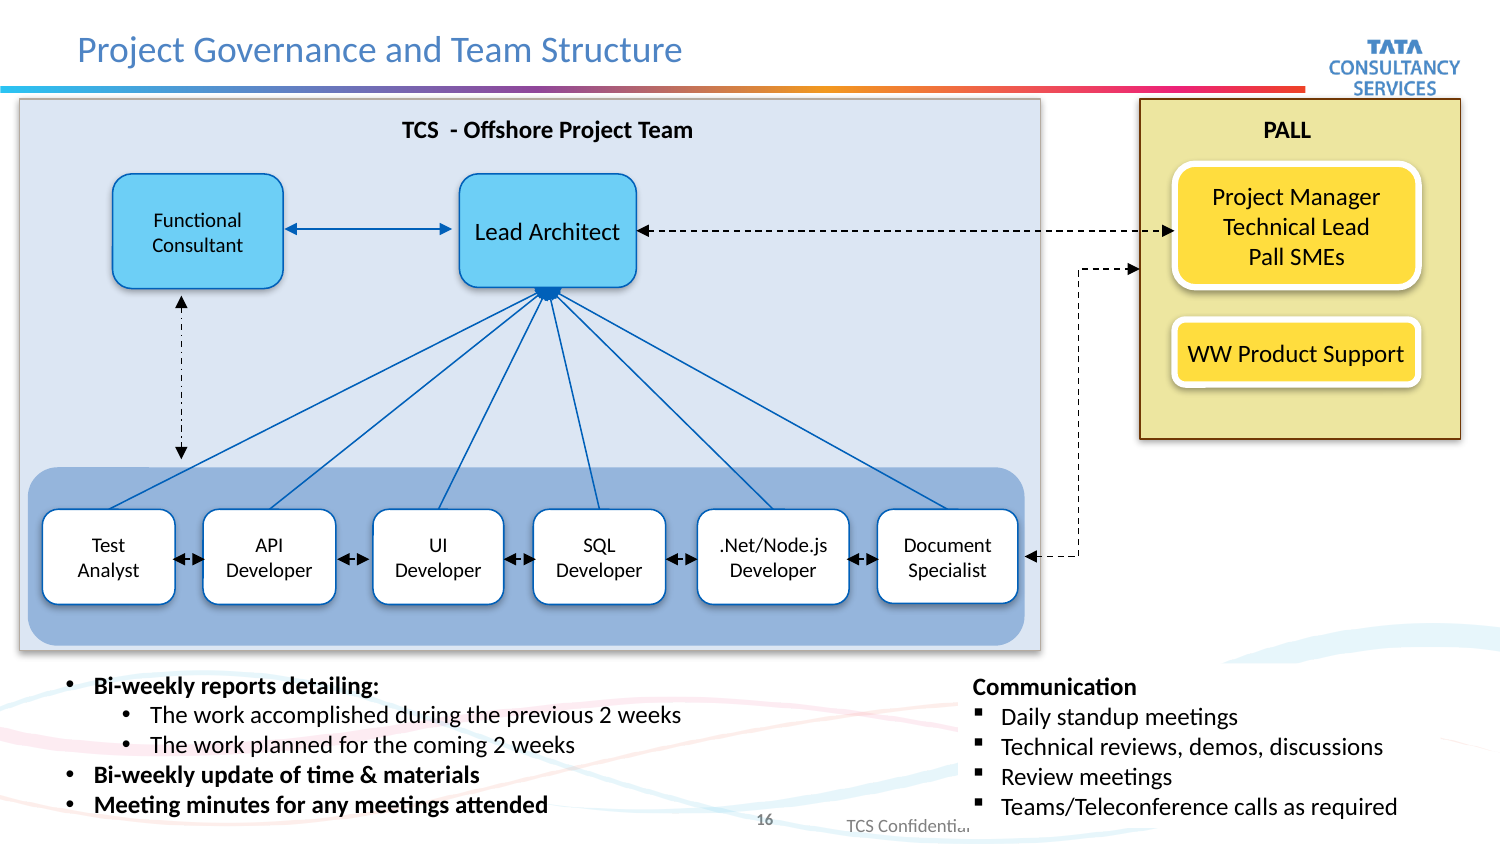

# Project Governance and Team Structure

PALL
TCS  - Offshore Project Team
Project Manager
Technical Lead
Pall SMEs
Functional Consultant
Lead Architect
WW Product Support

Test Analyst
API
Developer
UI Developer
SQL Developer
.Net/Node.js Developer
Document Specialist
Bi-weekly reports detailing:
The work accomplished during the previous 2 weeks
The work planned for the coming 2 weeks
Bi-weekly update of time & materials
Meeting minutes for any meetings attended
Communication
Daily standup meetings
Technical reviews, demos, discussions
Review meetings
Teams/Teleconference calls as required